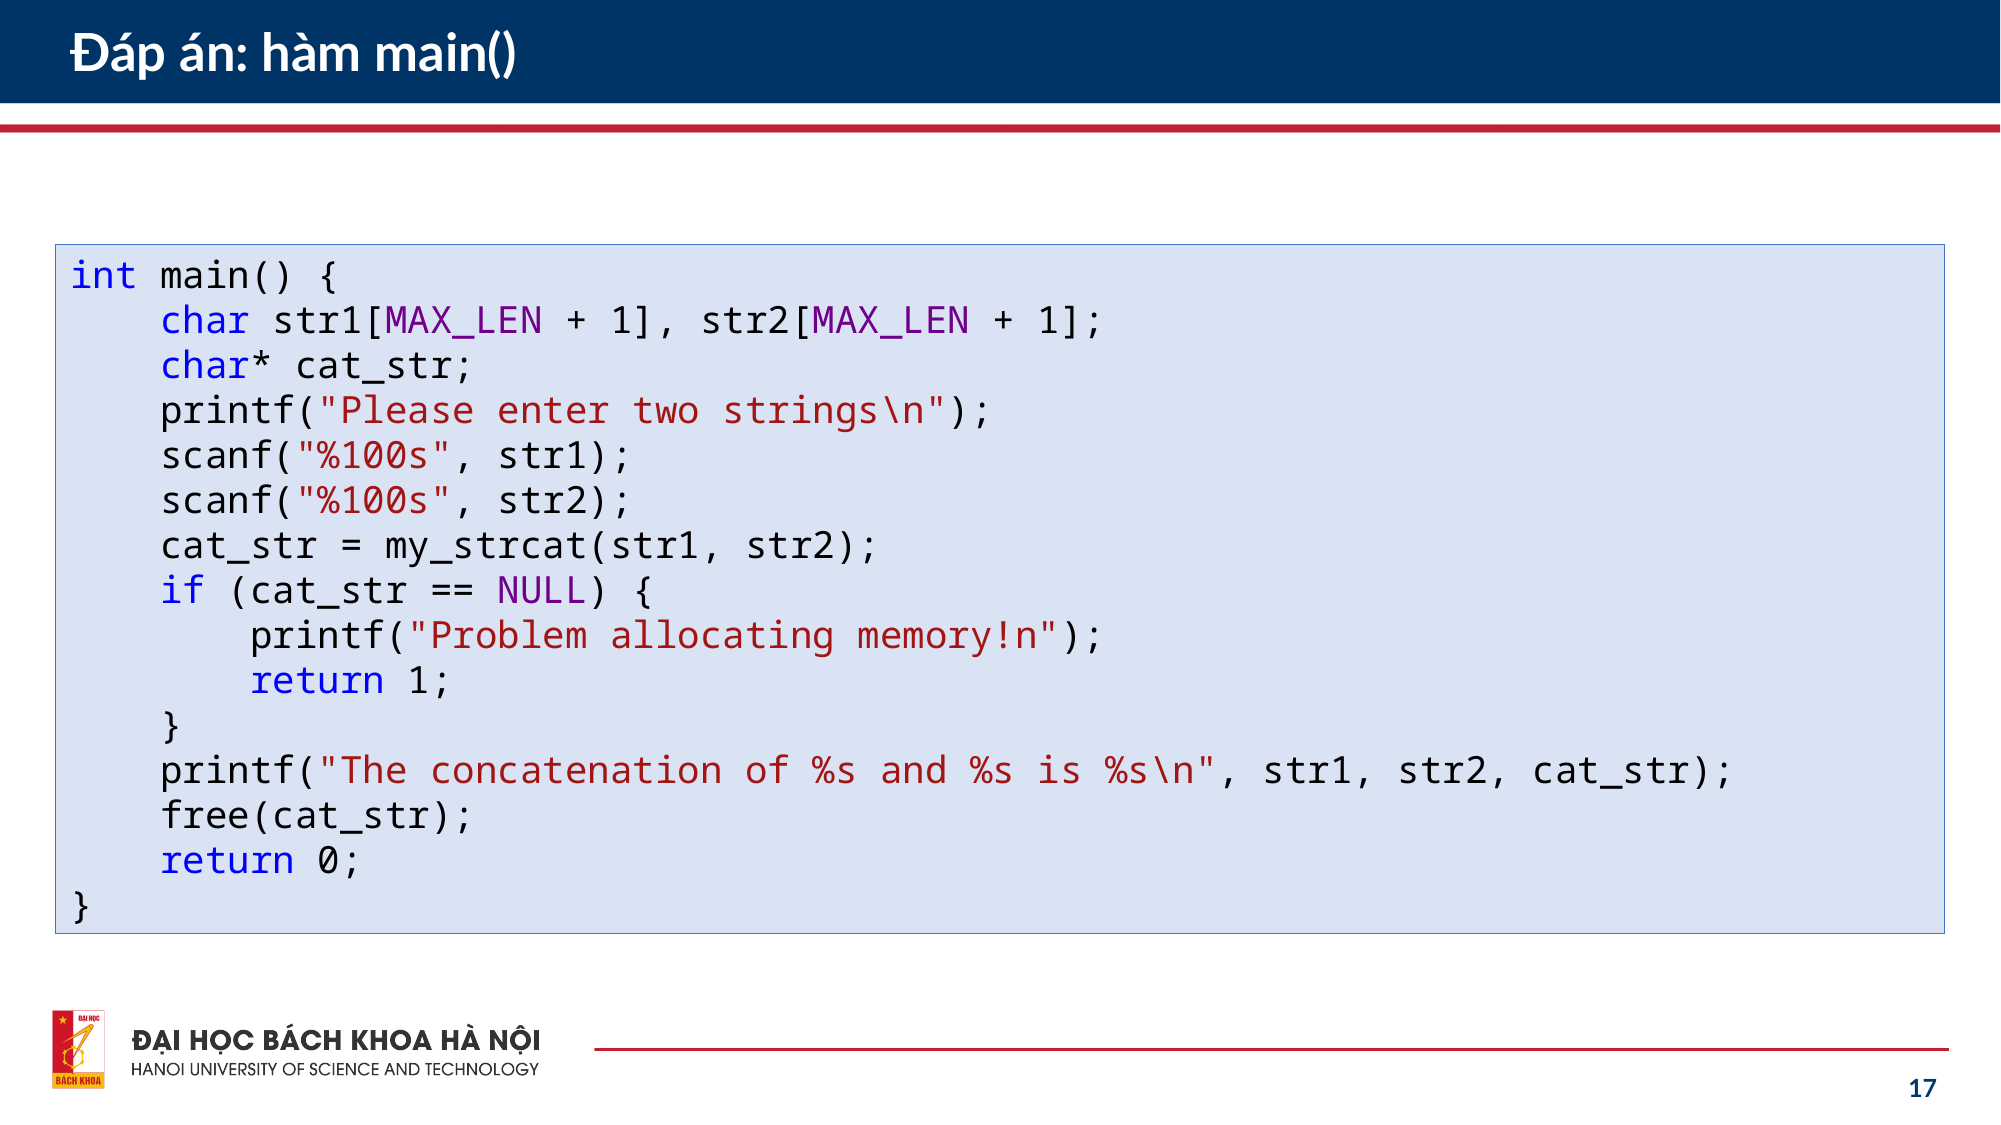

# Đáp án: hàm main()

int main() {
    char str1[MAX_LEN + 1], str2[MAX_LEN + 1];
    char* cat_str;
    printf("Please enter two strings\n");
    scanf("%100s", str1);
    scanf("%100s", str2);
    cat_str = my_strcat(str1, str2);
    if (cat_str == NULL) {
        printf("Problem allocating memory!n");
        return 1;
    }
    printf("The concatenation of %s and %s is %s\n", str1, str2, cat_str);
    free(cat_str);
    return 0;
}
17